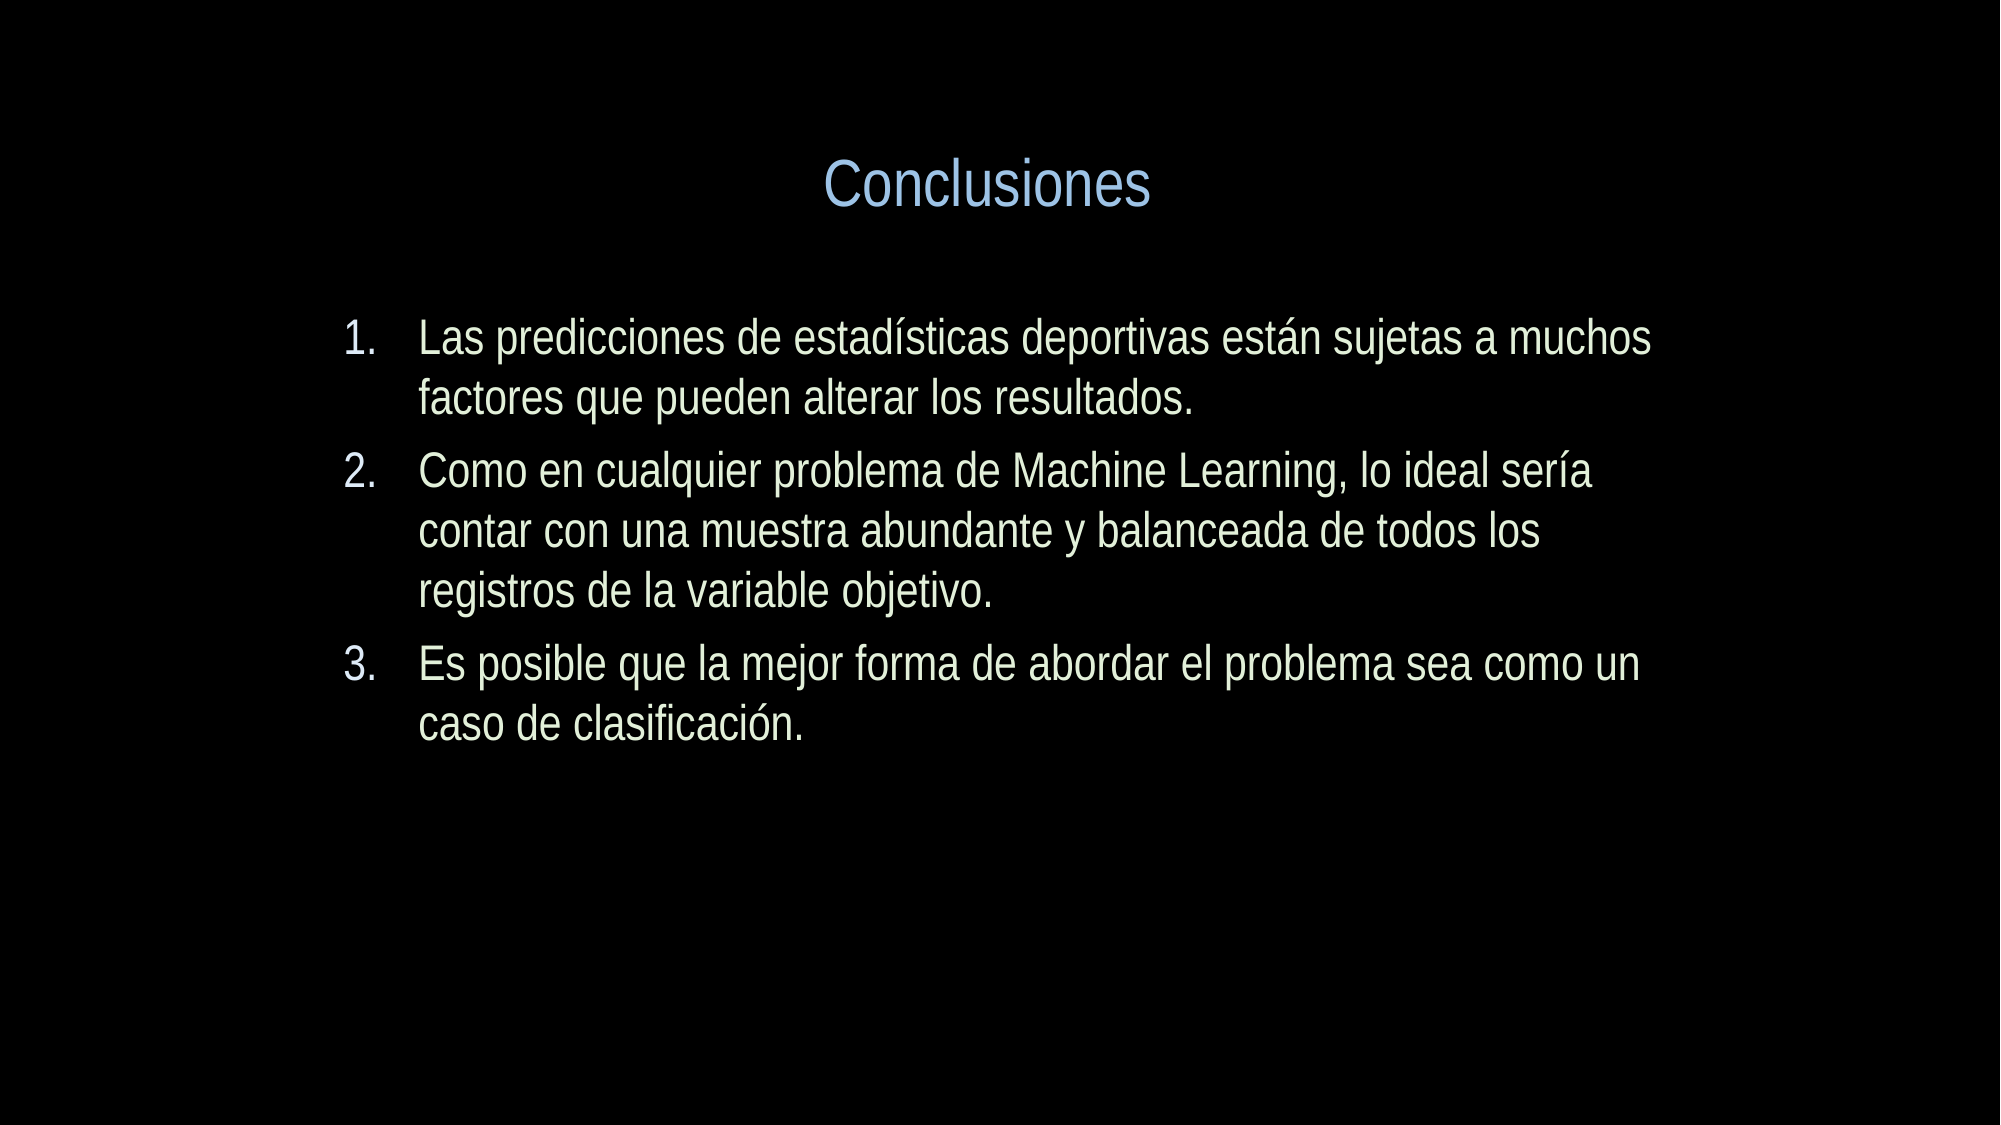

Conclusiones
Las predicciones de estadísticas deportivas están sujetas a muchos factores que pueden alterar los resultados.
Como en cualquier problema de Machine Learning, lo ideal sería contar con una muestra abundante y balanceada de todos los registros de la variable objetivo.
Es posible que la mejor forma de abordar el problema sea como un caso de clasificación.